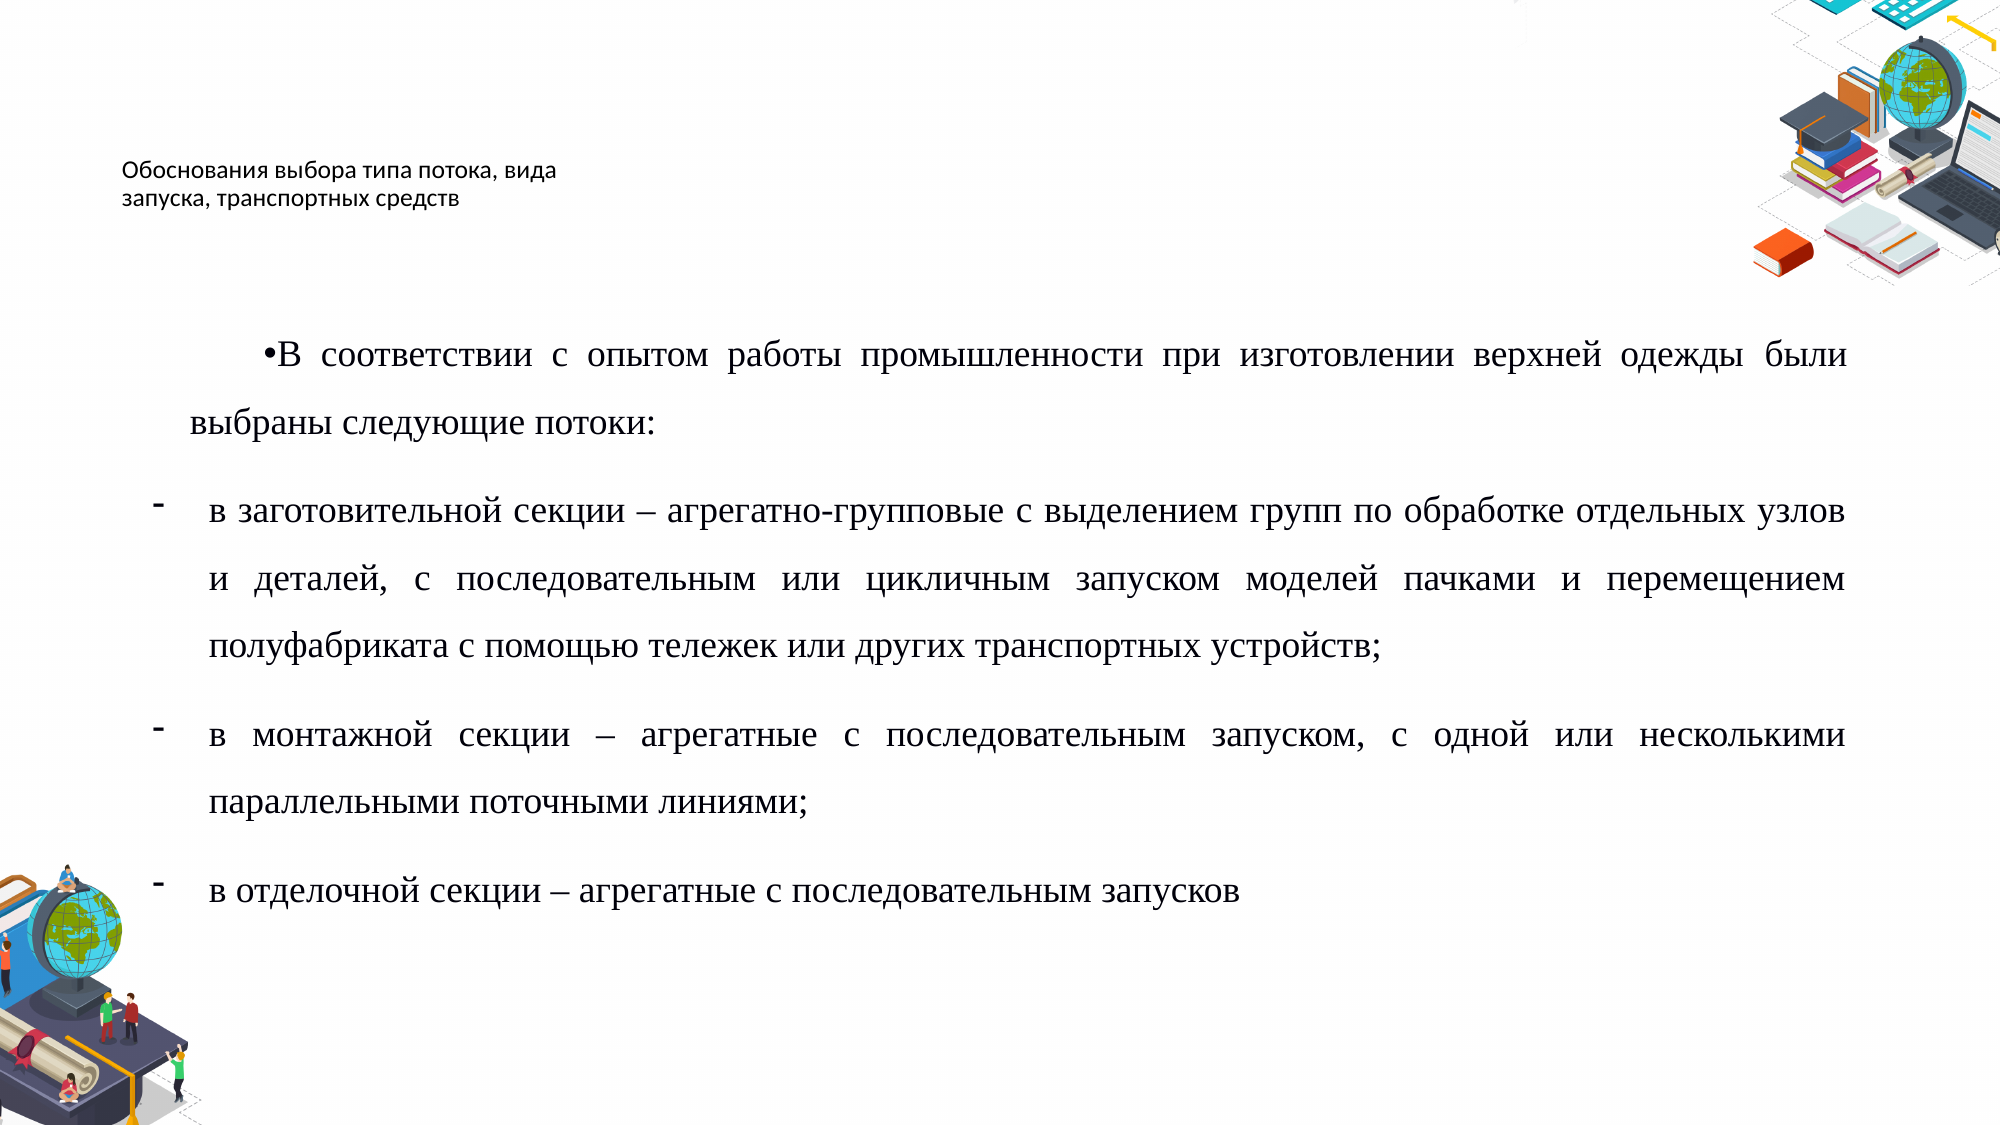

# Обоснования выбора типа потока, вида запуска, транспортных средств
В соответствии с опытом работы промышленности при изготовлении верхней одежды были выбраны следующие потоки:
в заготовительной секции – агрегатно-групповые с выделением групп по обработке отдельных узлов и деталей, с последовательным или цикличным запуском моделей пачками и перемещением полуфабриката с помощью тележек или других транспортных устройств;
в монтажной секции – агрегатные с последовательным запуском, с одной или несколькими параллельными поточными линиями;
в отделочной секции – агрегатные с последовательным запусков